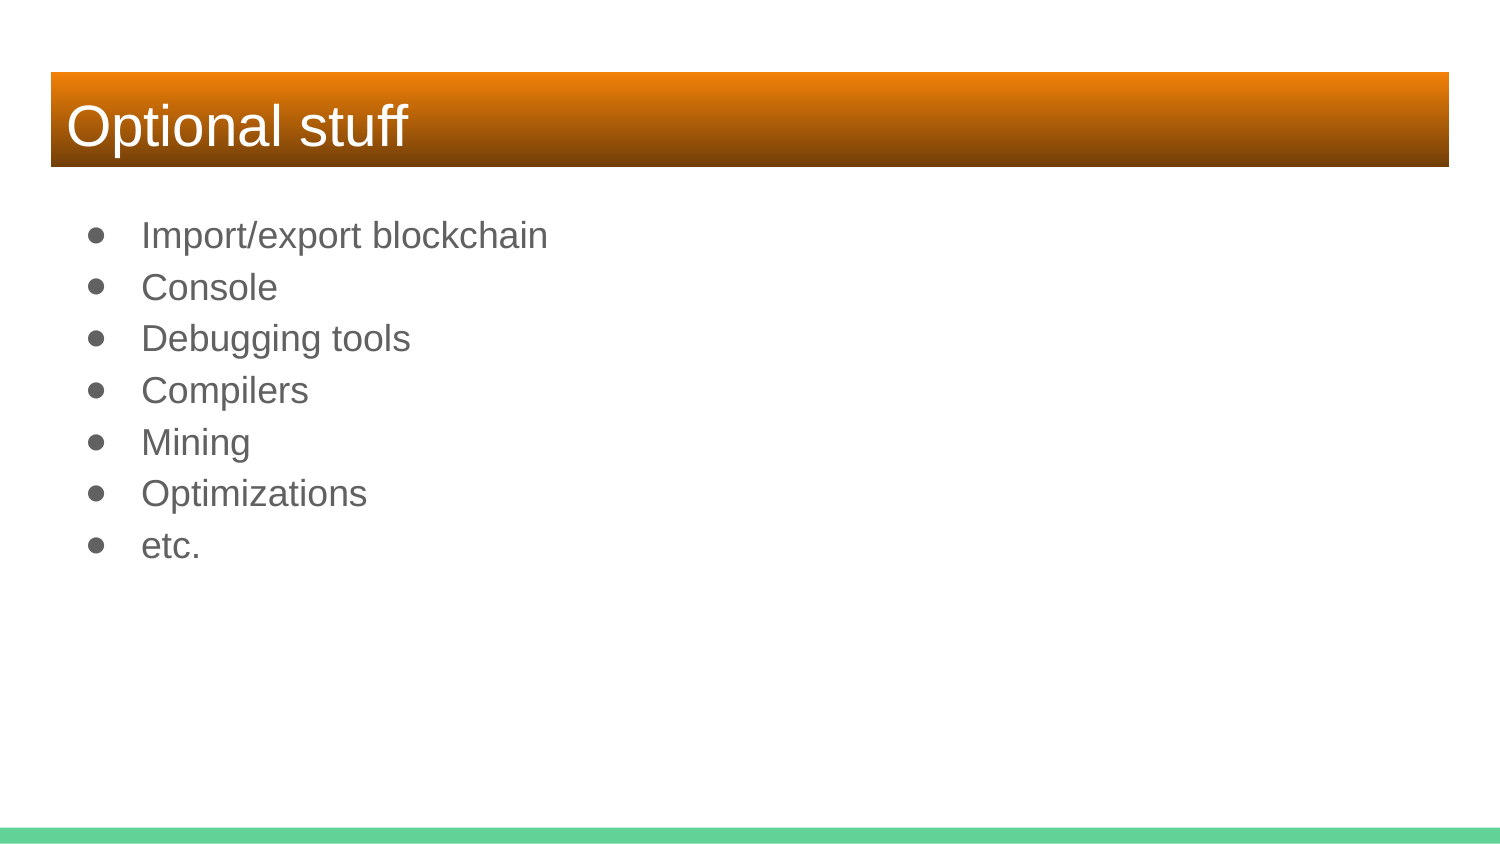

# Optional stuff
Import/export blockchain
Console
Debugging tools
Compilers
Mining
Optimizations
etc.